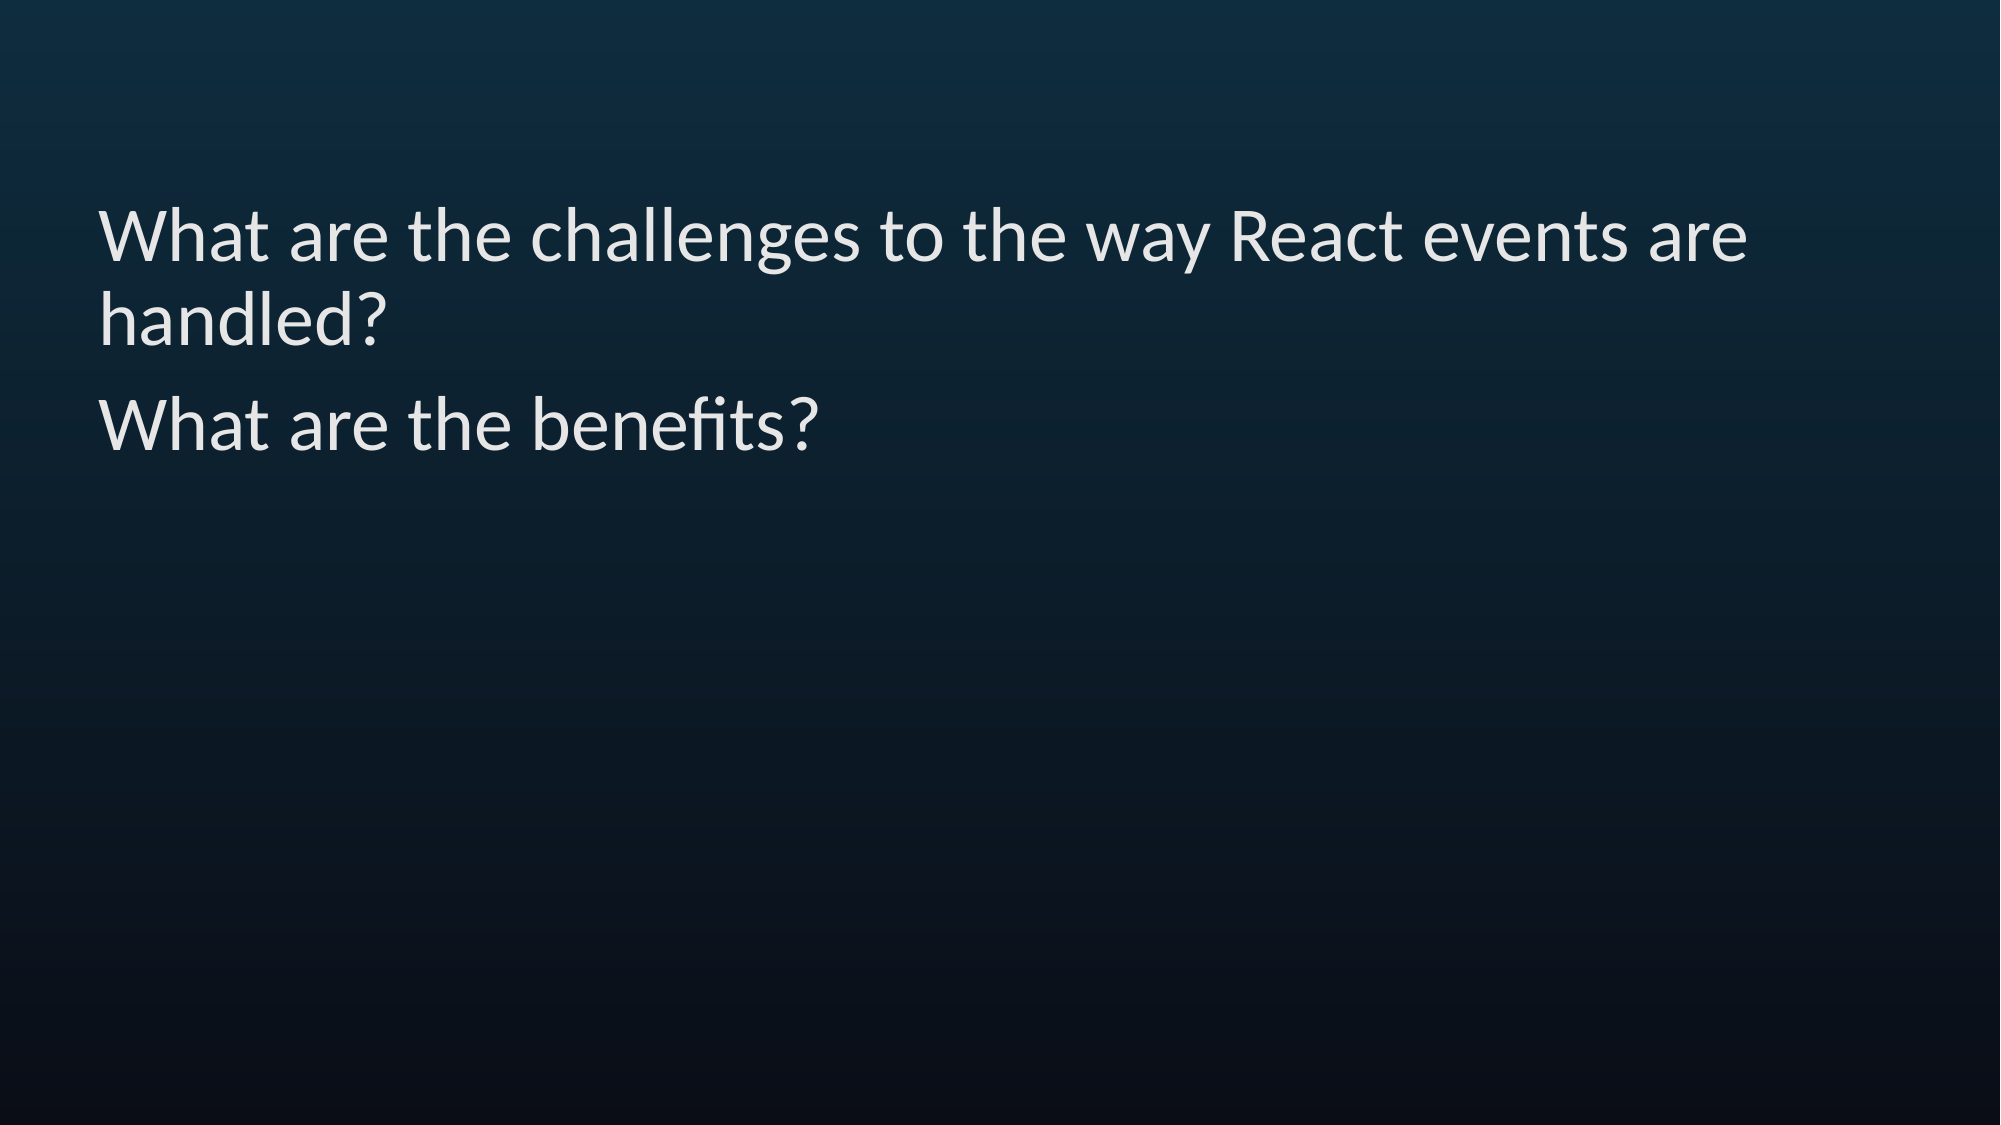

What are the challenges to the way React events are handled?
What are the benefits?